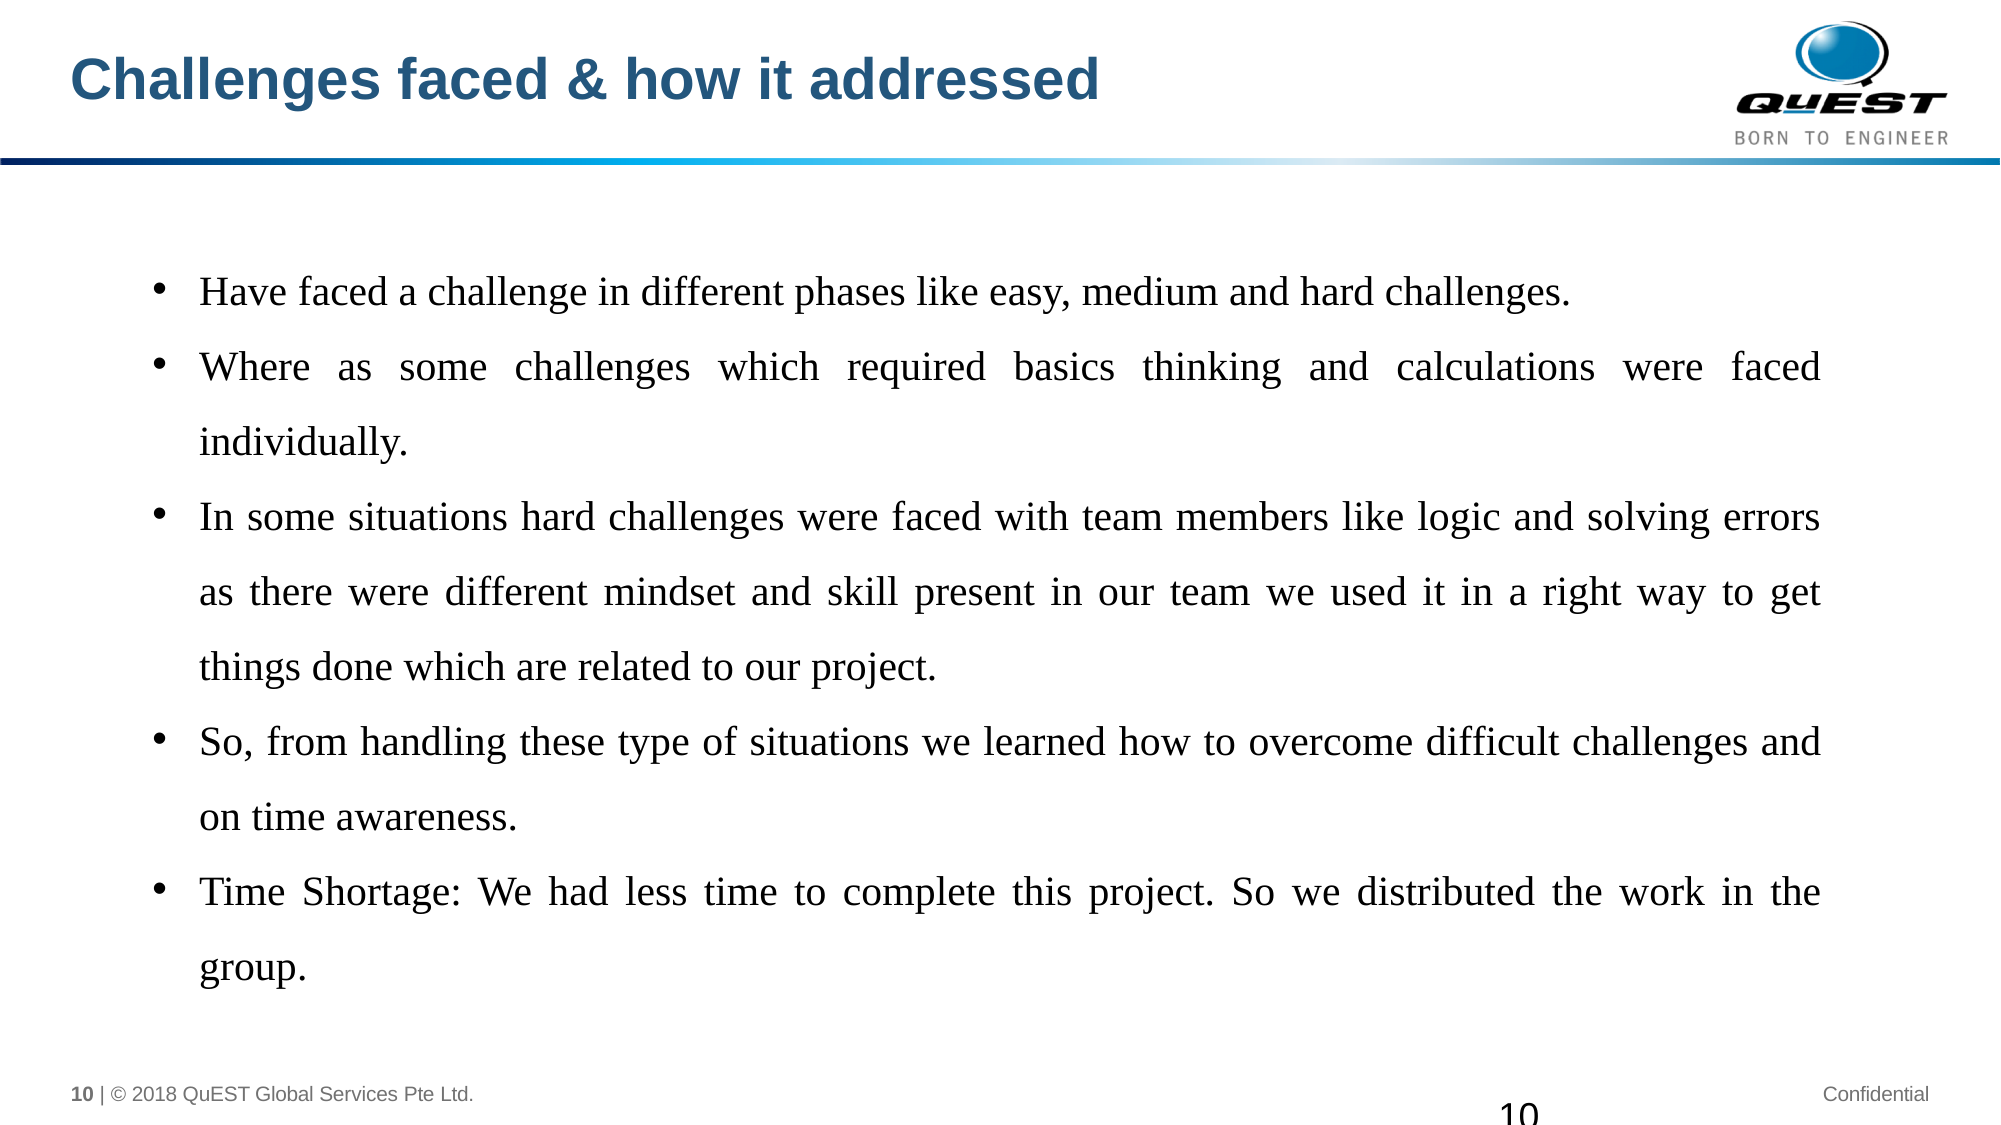

Challenges faced & how it addressed

Have faced a challenge in different phases like easy, medium and hard challenges.
Where as some challenges which required basics thinking and calculations were faced individually.
In some situations hard challenges were faced with team members like logic and solving errors as there were different mindset and skill present in our team we used it in a right way to get things done which are related to our project.
So, from handling these type of situations we learned how to overcome difficult challenges and on time awareness.
Time Shortage: We had less time to complete this project. So we distributed the work in the group.
10 | © 2018 QuEST Global Services Pte Ltd.
Confidential
10